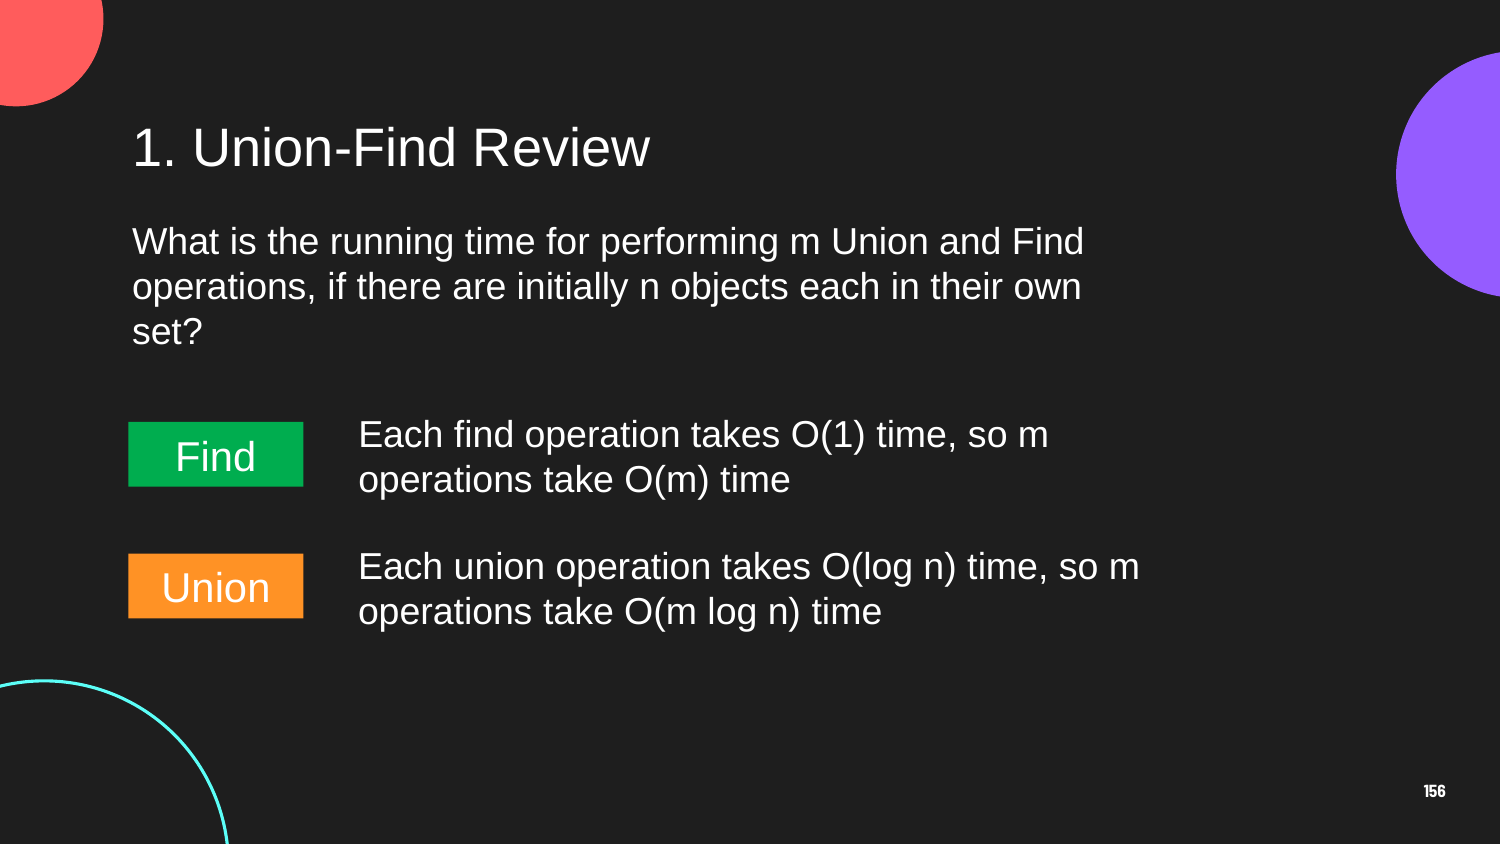

1. Union-Find Review
What is the running time for performing m Union and Find operations, if there are initially n objects each in their own set?
Each find operation takes O(1) time, so m operations take O(m) time
Find
Each union operation takes O(log n) time, so m operations take O(m log n) time
Union
156